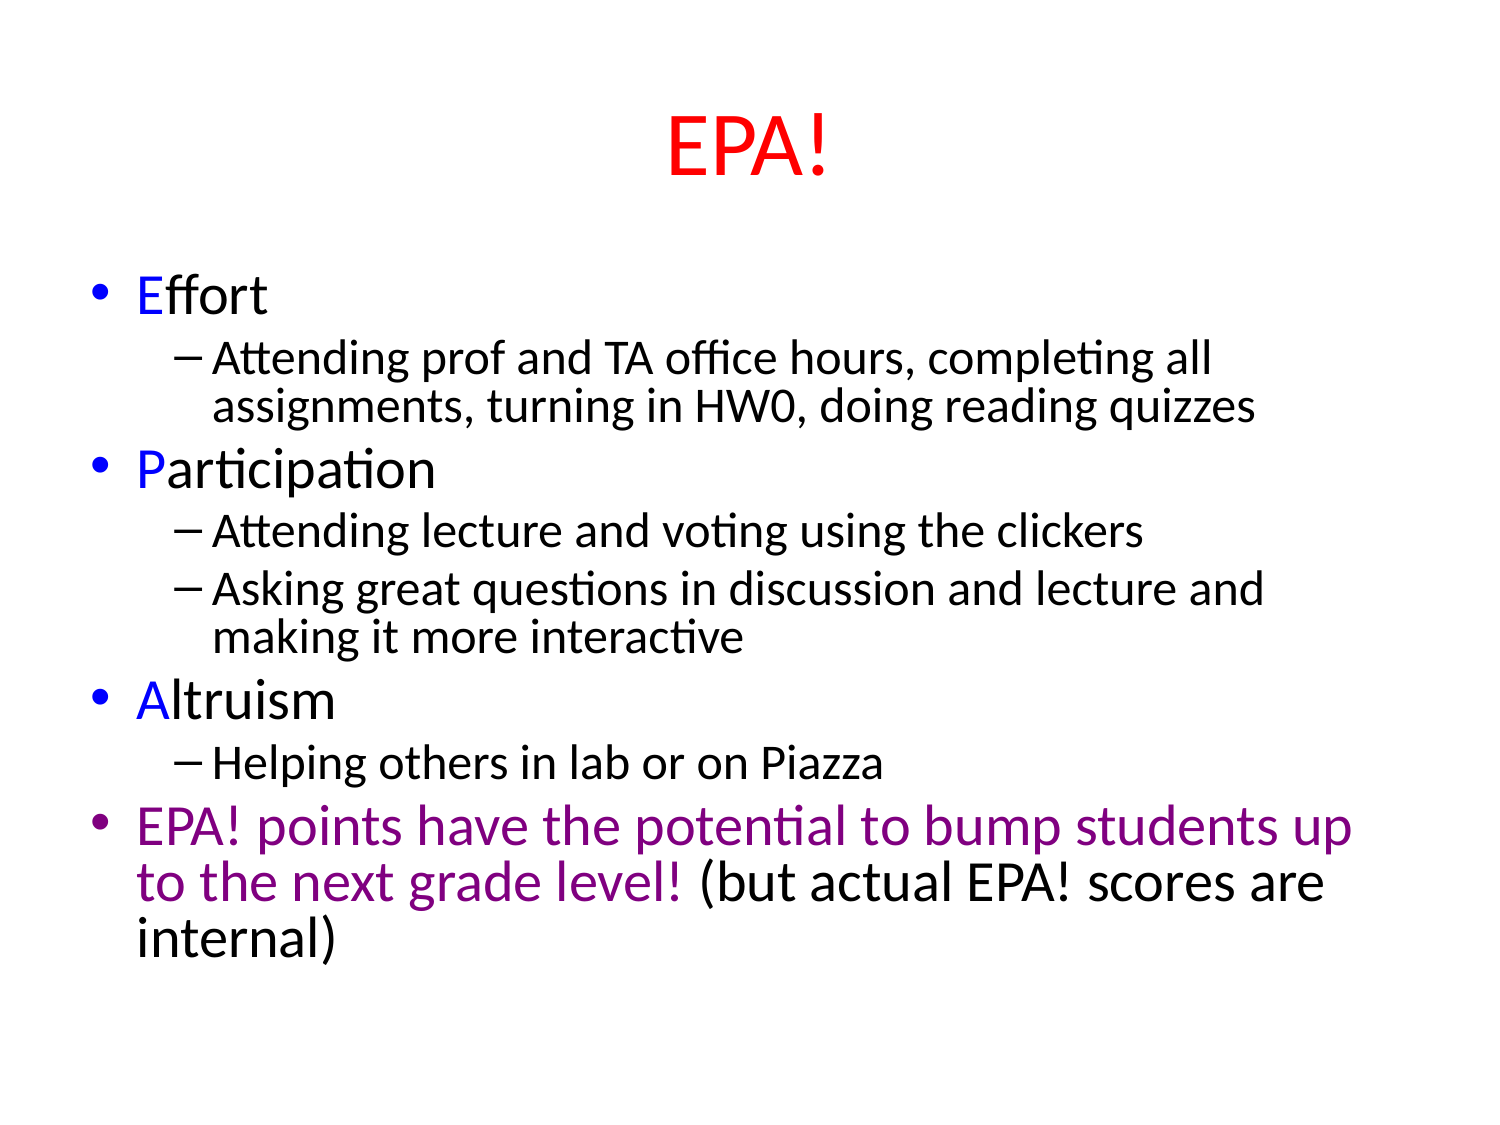

# EPA!
Effort
Attending prof and TA office hours, completing all assignments, turning in HW0, doing reading quizzes
Participation
Attending lecture and voting using the clickers
Asking great questions in discussion and lecture and making it more interactive
Altruism
Helping others in lab or on Piazza
EPA! points have the potential to bump students up to the next grade level! (but actual EPA! scores are internal)